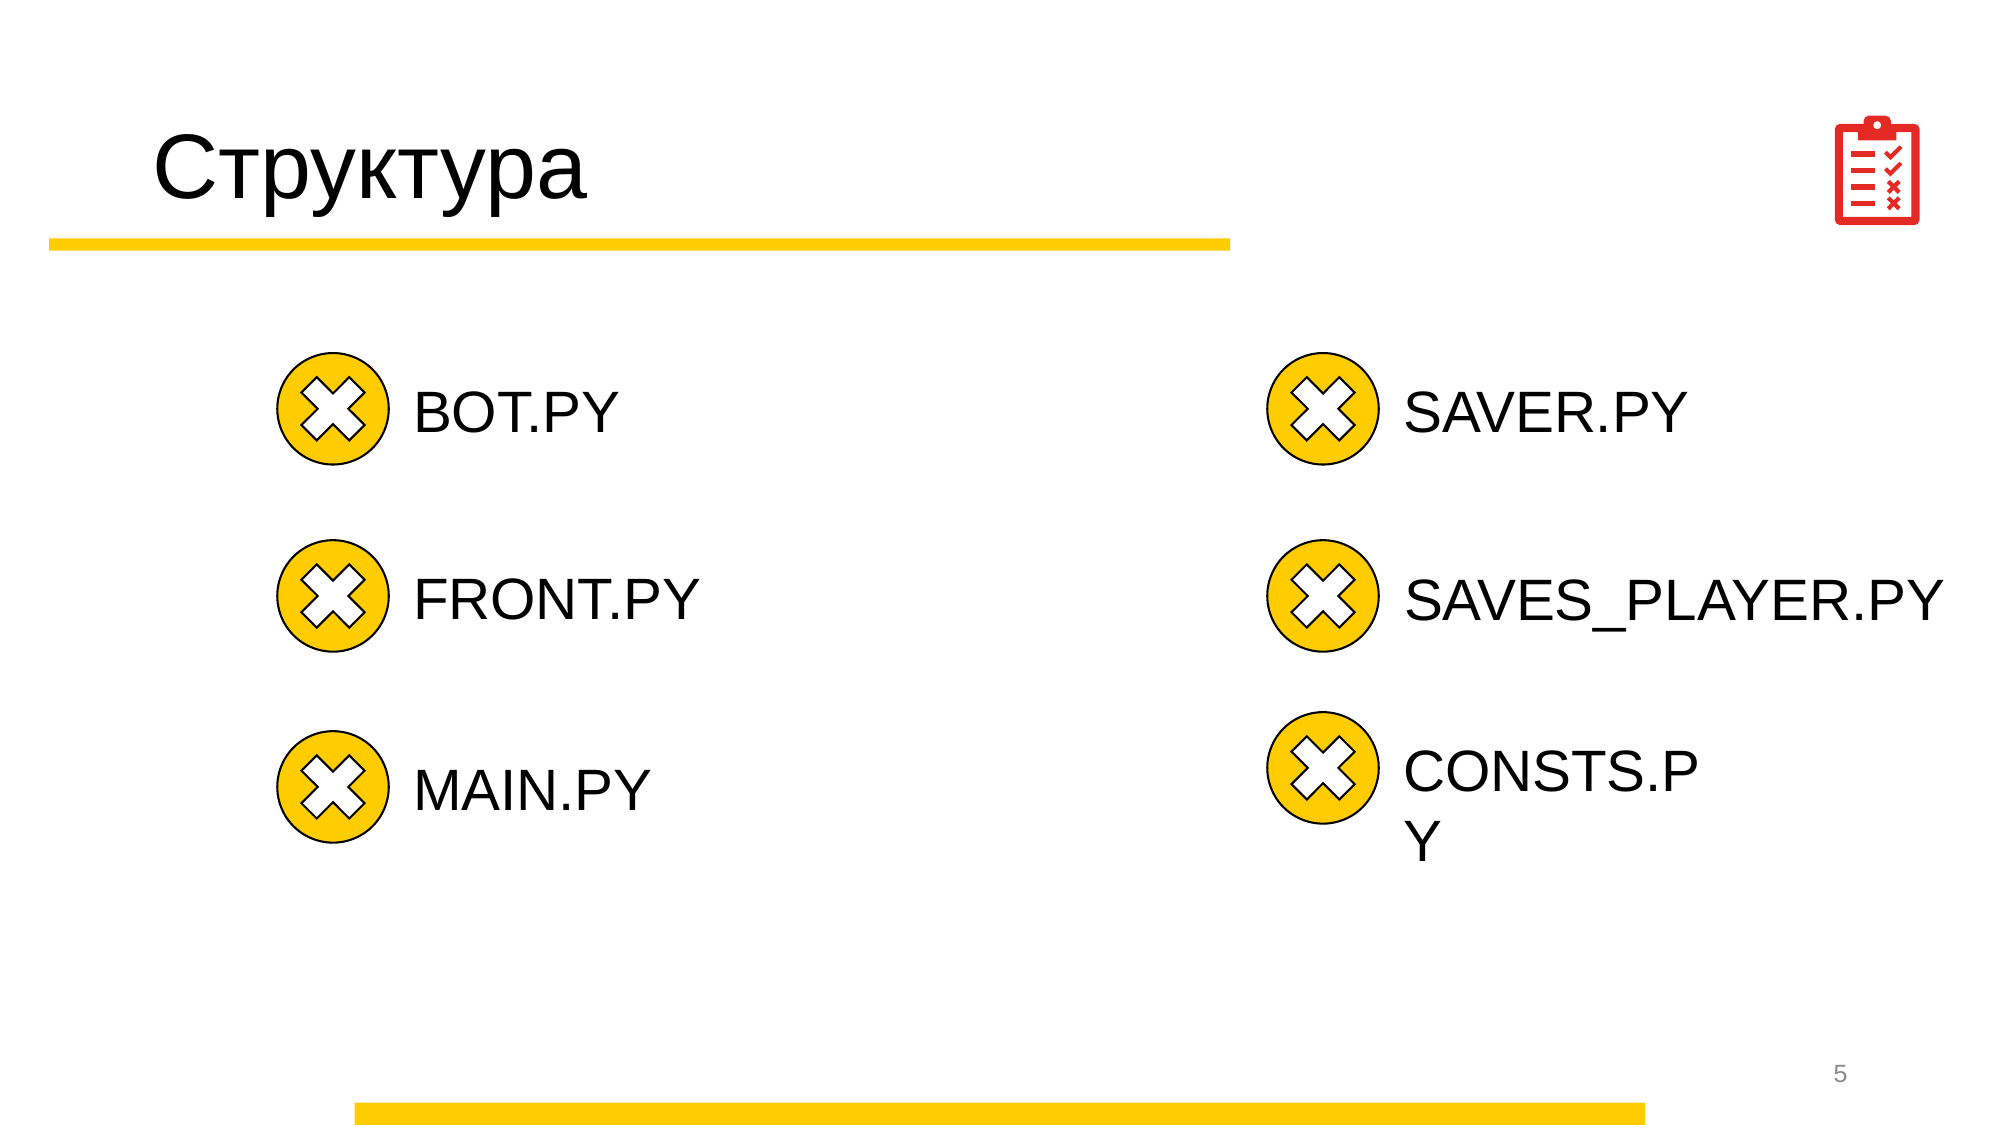

# Структура

BOT.PY

SAVER.PY

FRONT.PY

SAVES_PLAYER.PY

CONSTS.PY

MAIN.PY
5